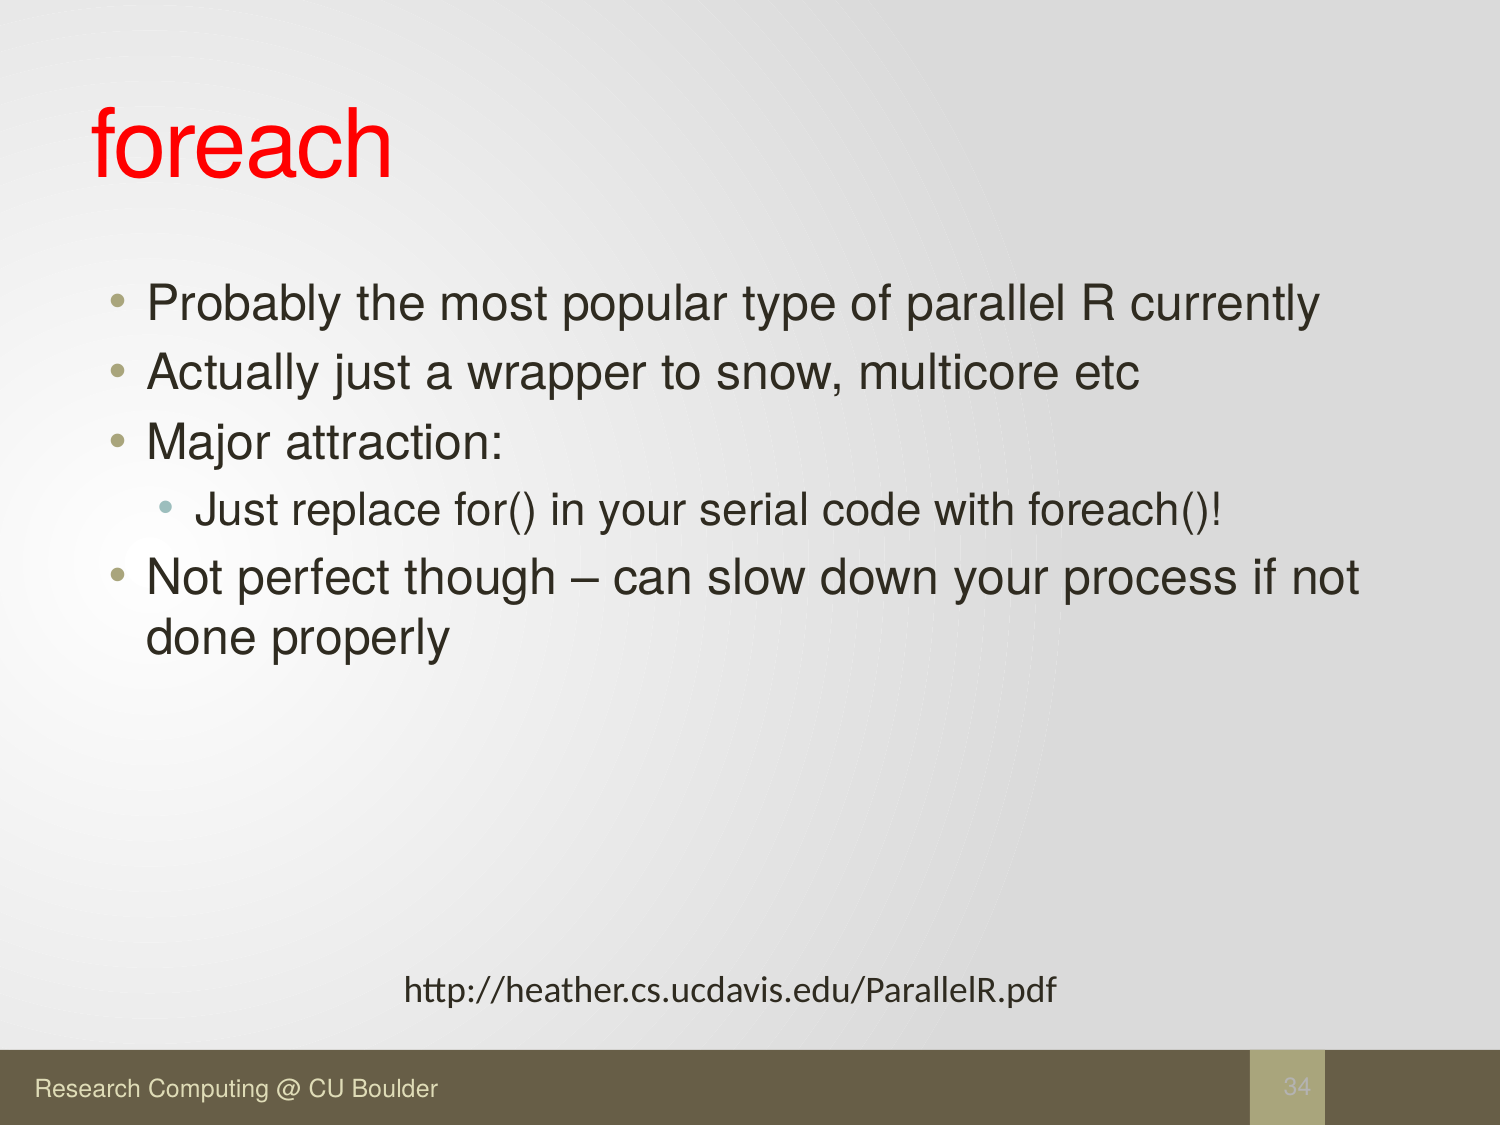

# foreach
Probably the most popular type of parallel R currently
Actually just a wrapper to snow, multicore etc
Major attraction:
Just replace for() in your serial code with foreach()!
Not perfect though – can slow down your process if not done properly
http://heather.cs.ucdavis.edu/ParallelR.pdf
34